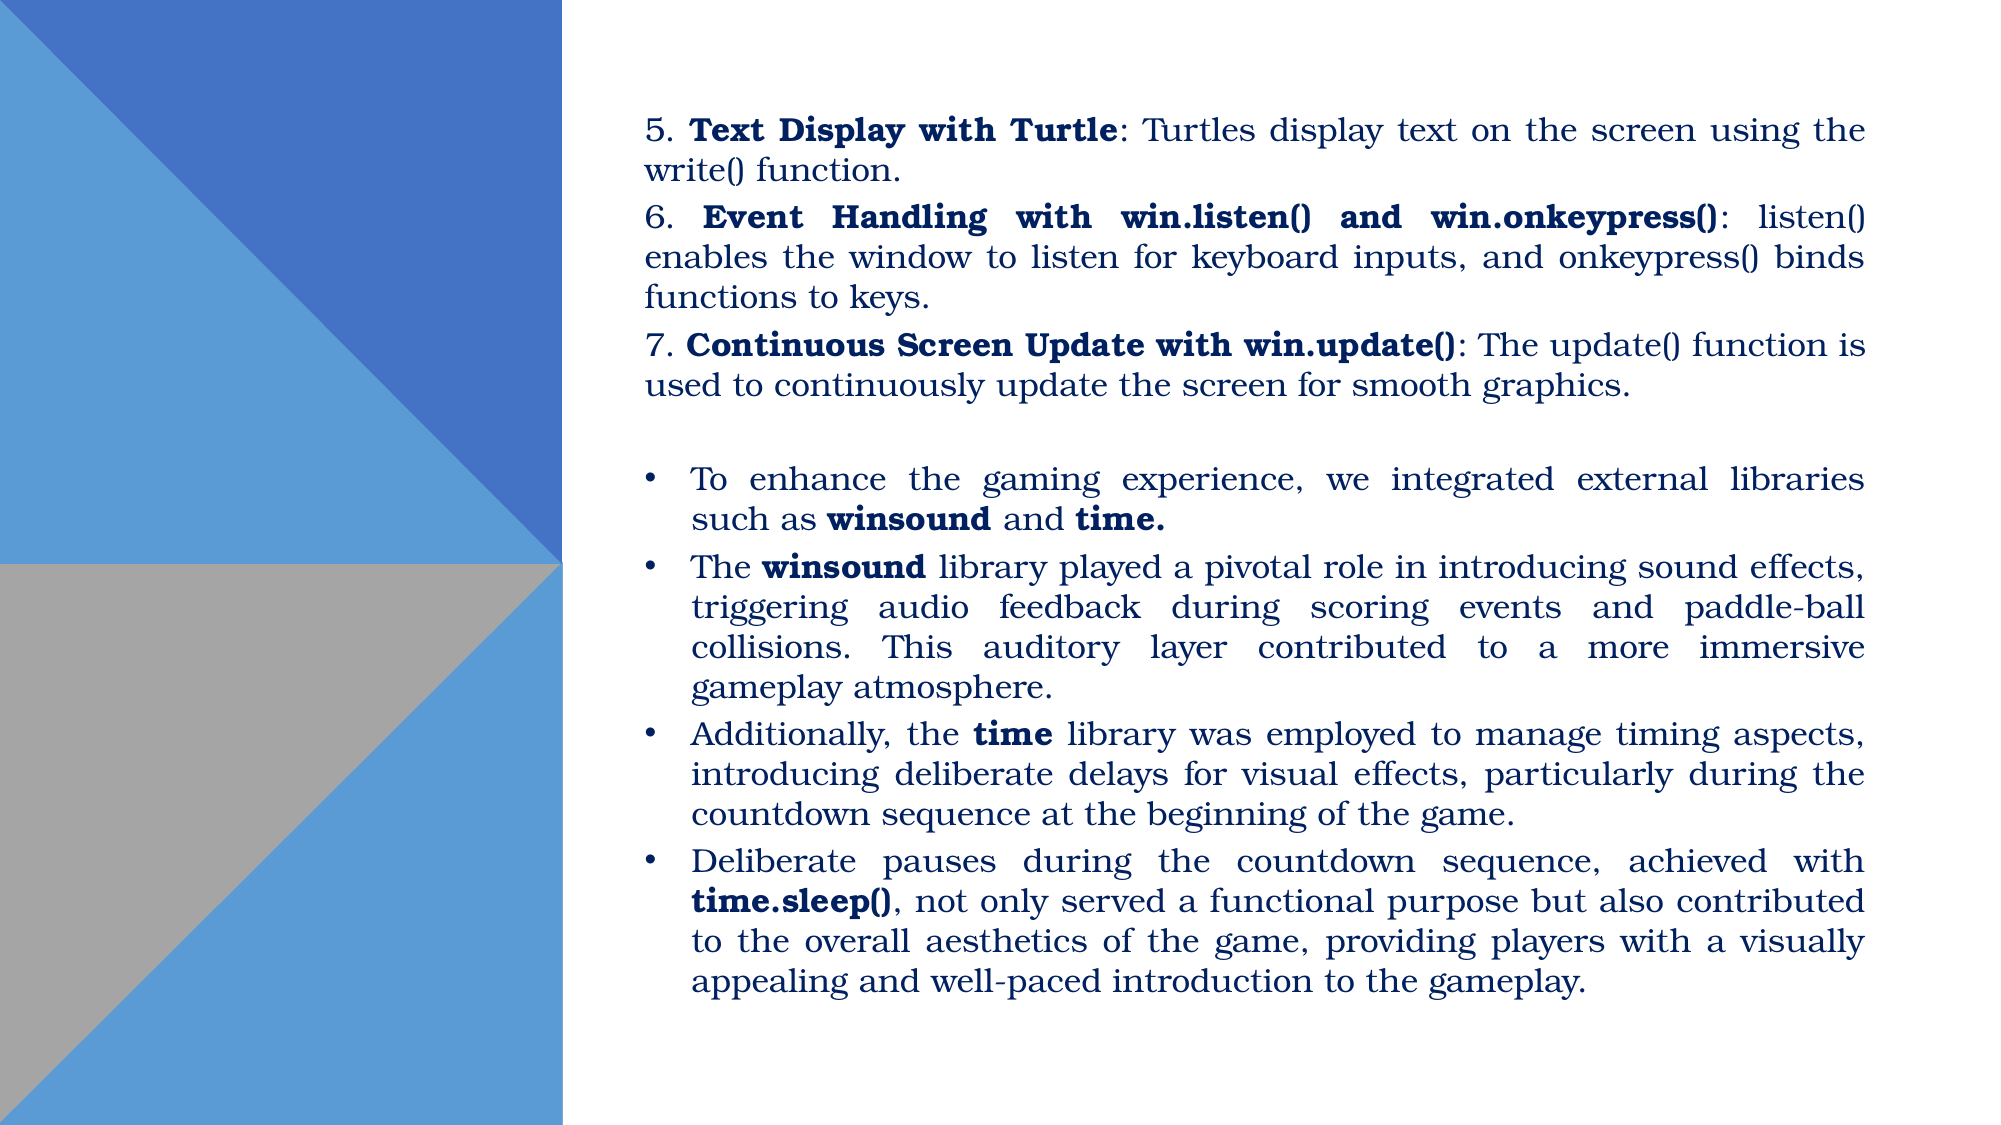

5. Text Display with Turtle: Turtles display text on the screen using the write() function.
6. Event Handling with win.listen() and win.onkeypress(): listen() enables the window to listen for keyboard inputs, and onkeypress() binds functions to keys.
7. Continuous Screen Update with win.update(): The update() function is used to continuously update the screen for smooth graphics.

To enhance the gaming experience, we integrated external libraries such as winsound and time.
The winsound library played a pivotal role in introducing sound effects, triggering audio feedback during scoring events and paddle-ball collisions. This auditory layer contributed to a more immersive gameplay atmosphere.
Additionally, the time library was employed to manage timing aspects, introducing deliberate delays for visual effects, particularly during the countdown sequence at the beginning of the game.
Deliberate pauses during the countdown sequence, achieved with time.sleep(), not only served a functional purpose but also contributed to the overall aesthetics of the game, providing players with a visually appealing and well-paced introduction to the gameplay.